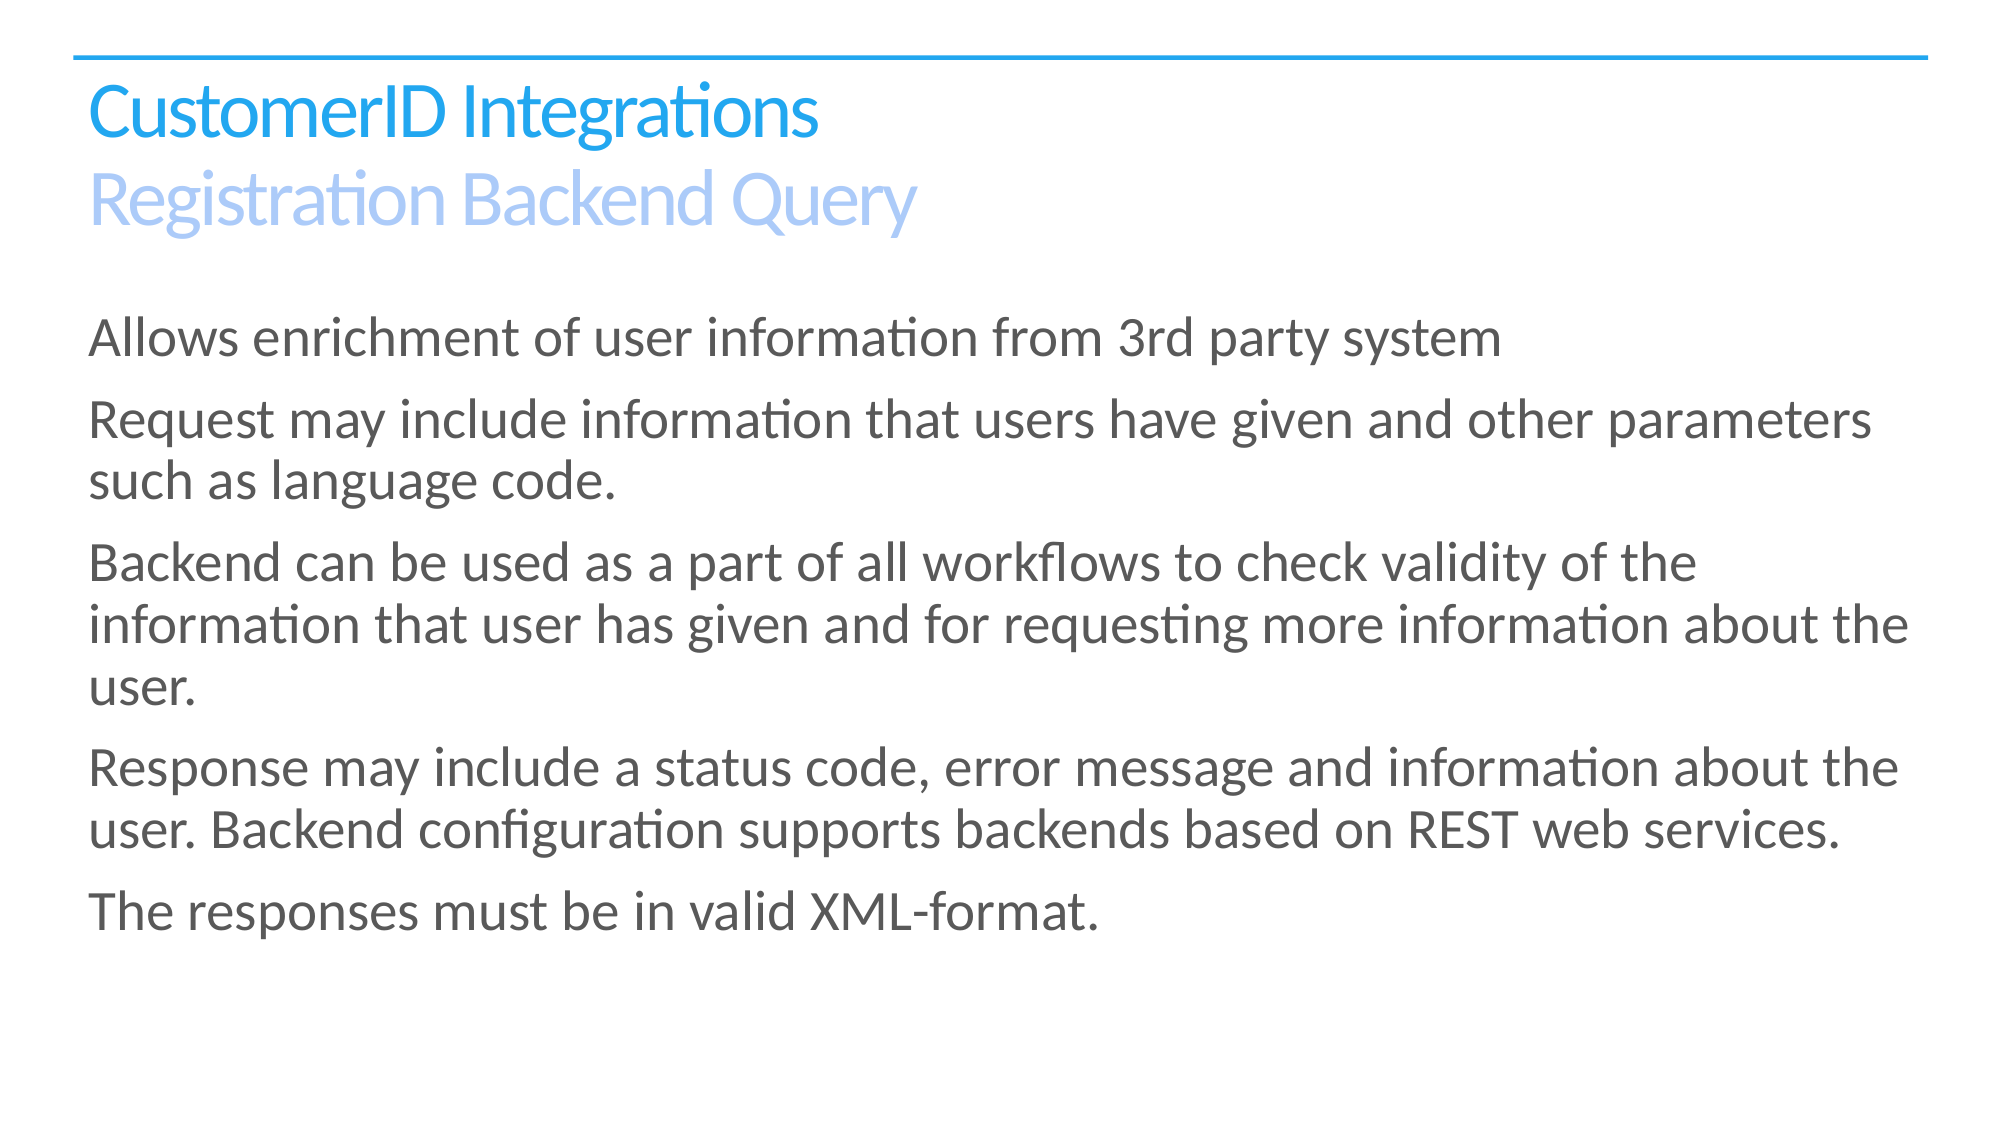

# CustomerID Integrations Registration Backend Query
Allows enrichment of user information from 3rd party system
Request may include information that users have given and other parameters such as language code.
Backend can be used as a part of all workflows to check validity of the information that user has given and for requesting more information about the user.
Response may include a status code, error message and information about the user. Backend configuration supports backends based on REST web services.
The responses must be in valid XML-format.